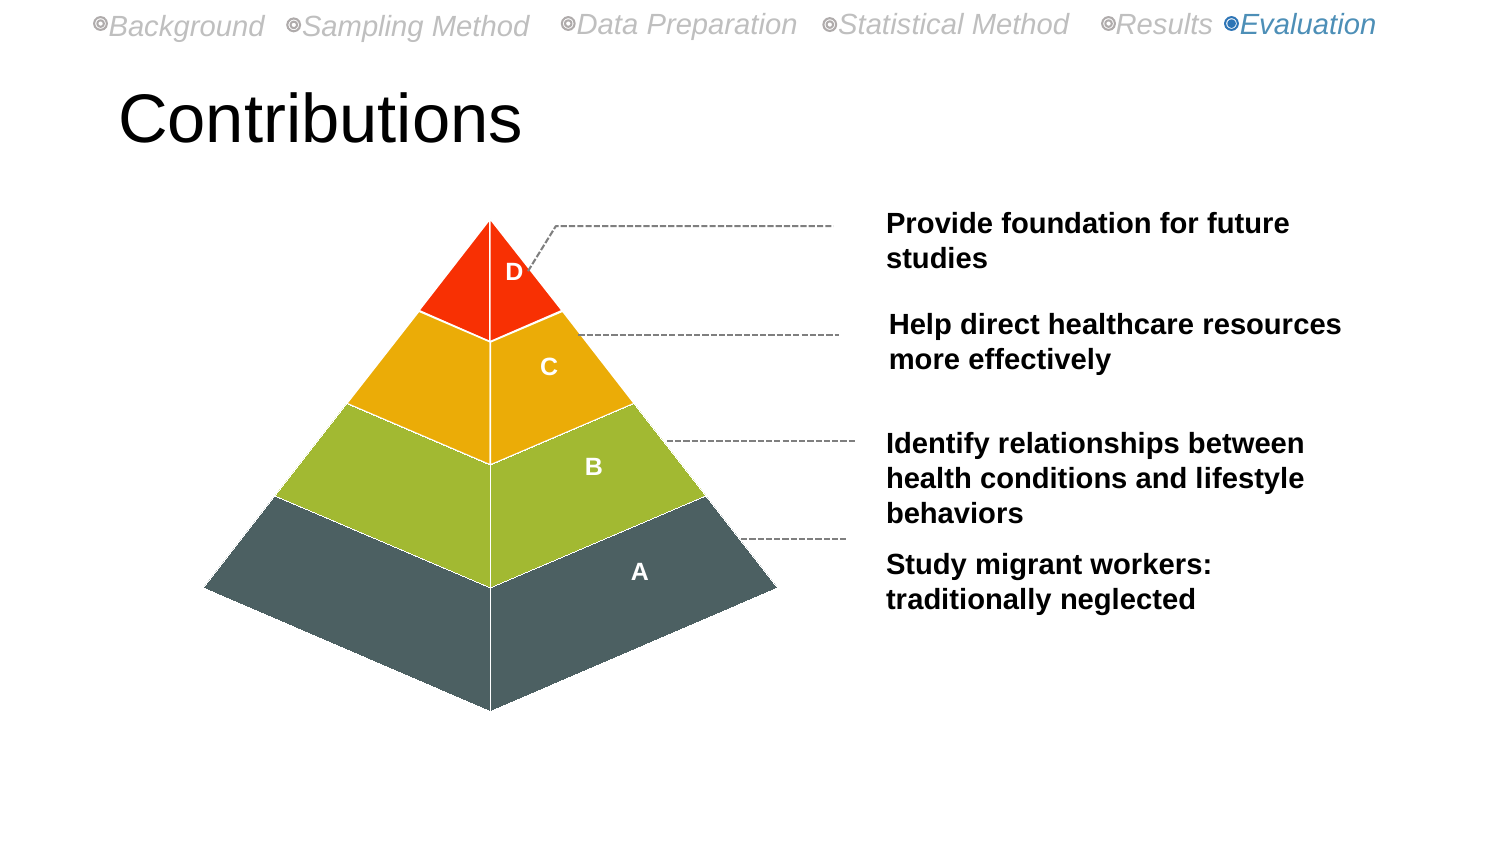

Background
Data Preparation
Statistical Method
Results
Evaluation
Sampling Method

# Contributions
Provide foundation for future studies

D
Help direct healthcare resources more effectively

C

Identify relationships between health conditions and lifestyle behaviors

B

Study migrant workers: traditionally neglected

A